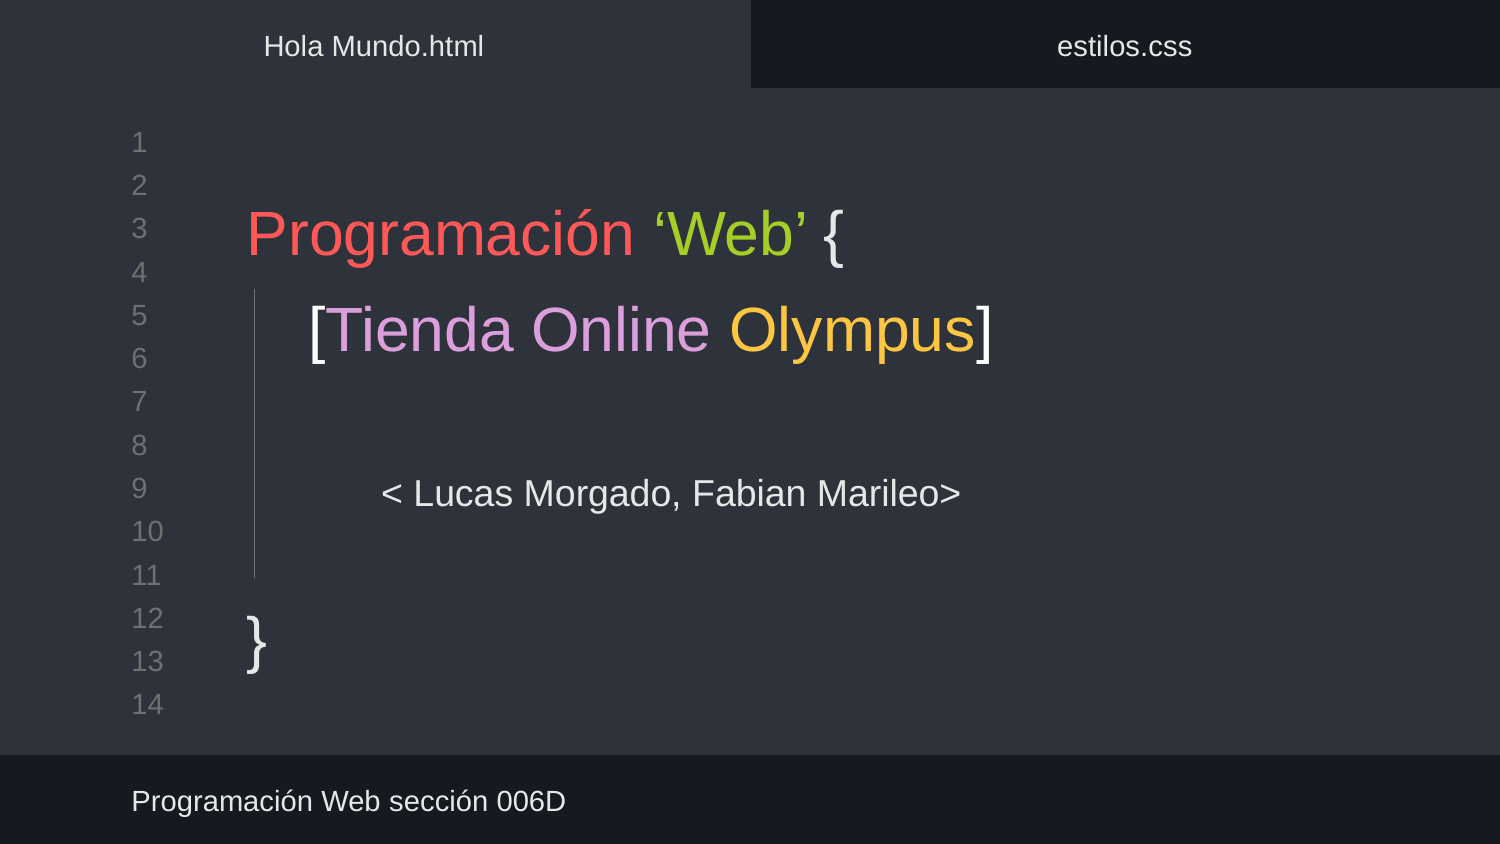

Hola Mundo.html
estilos.css
# Programación ‘Web’ {
}
[Tienda Online Olympus]
< Lucas Morgado, Fabian Marileo>
Programación Web sección 006D